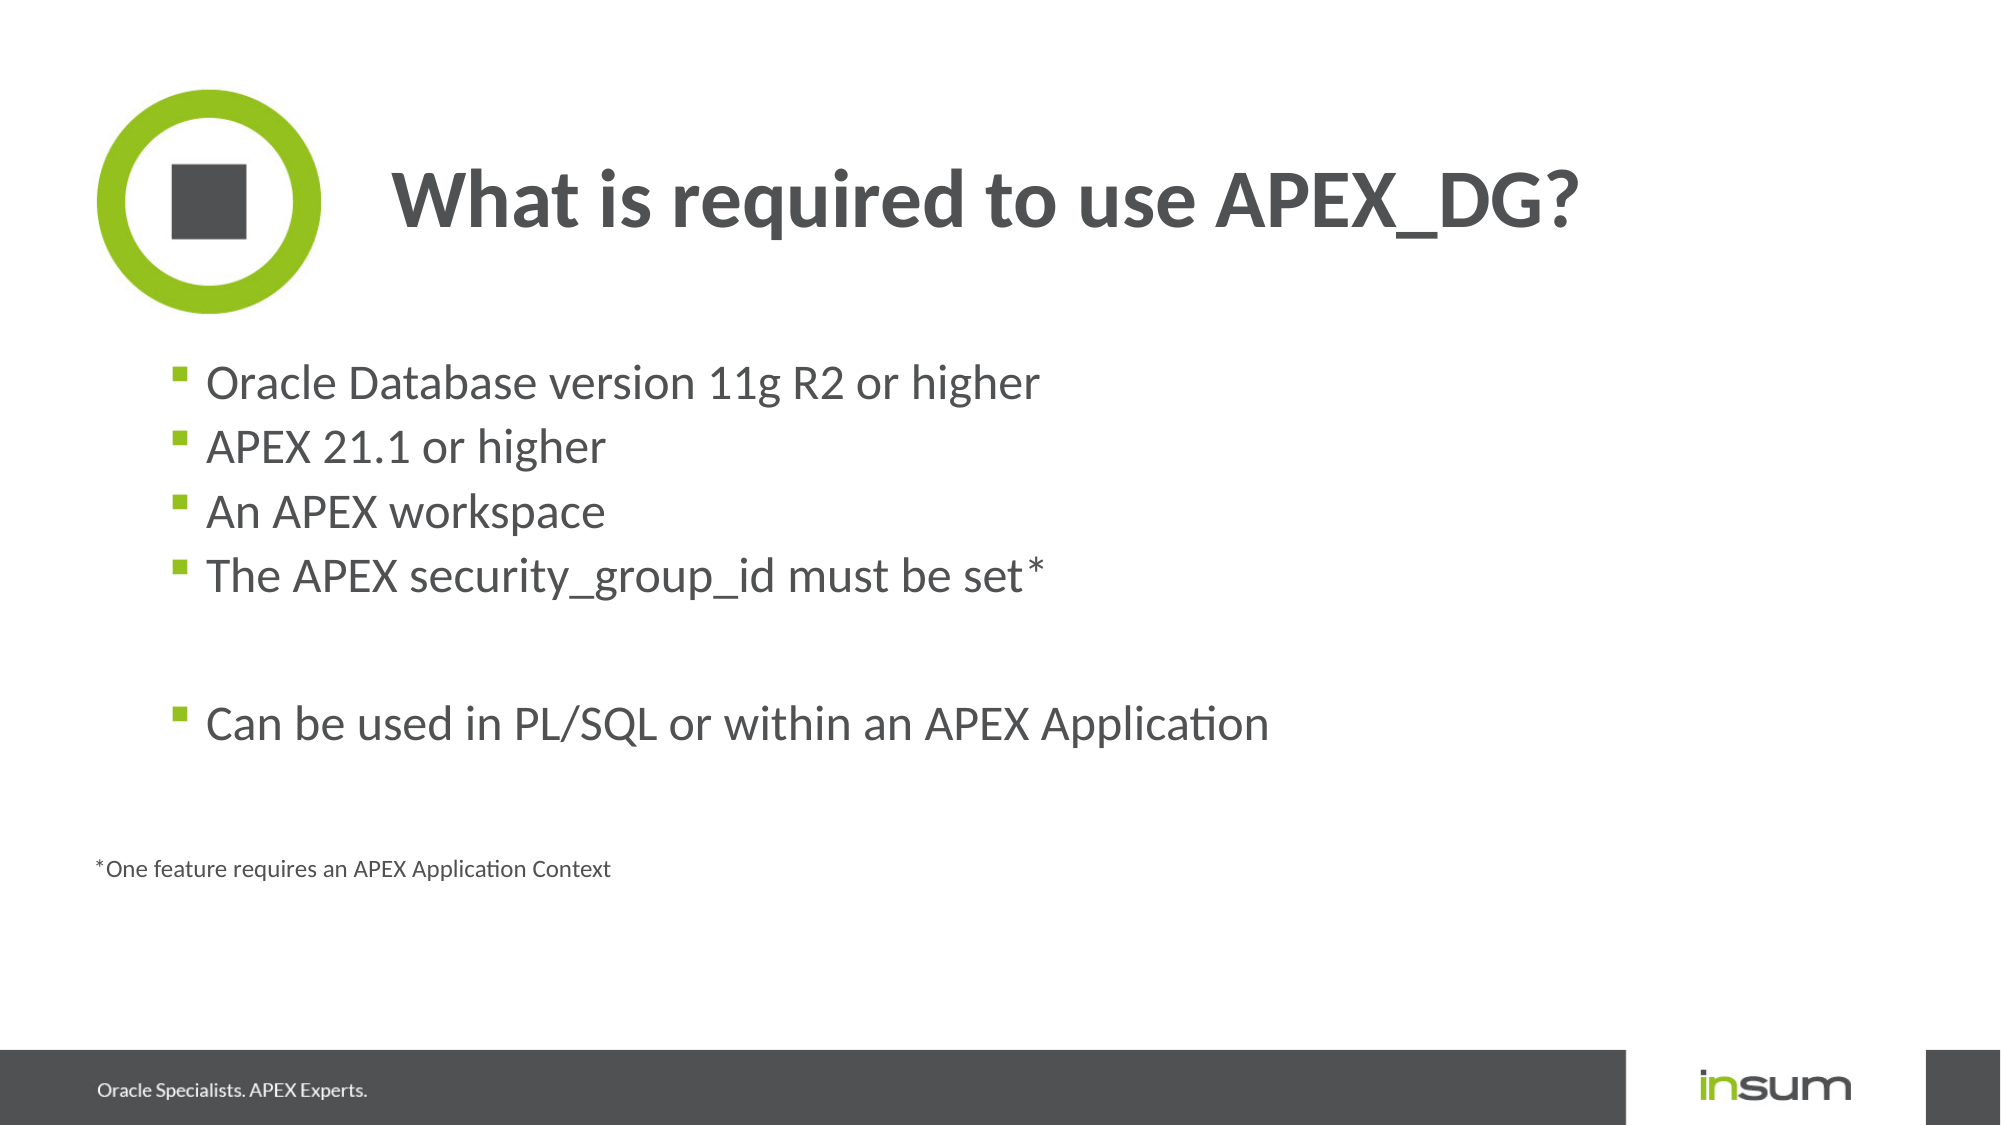

# What is required to use APEX_DG?
Oracle Database version 11g R2 or higher
APEX 21.1 or higher
An APEX workspace
The APEX security_group_id must be set*

Can be used in PL/SQL or within an APEX Application

*One feature requires an APEX Application Context